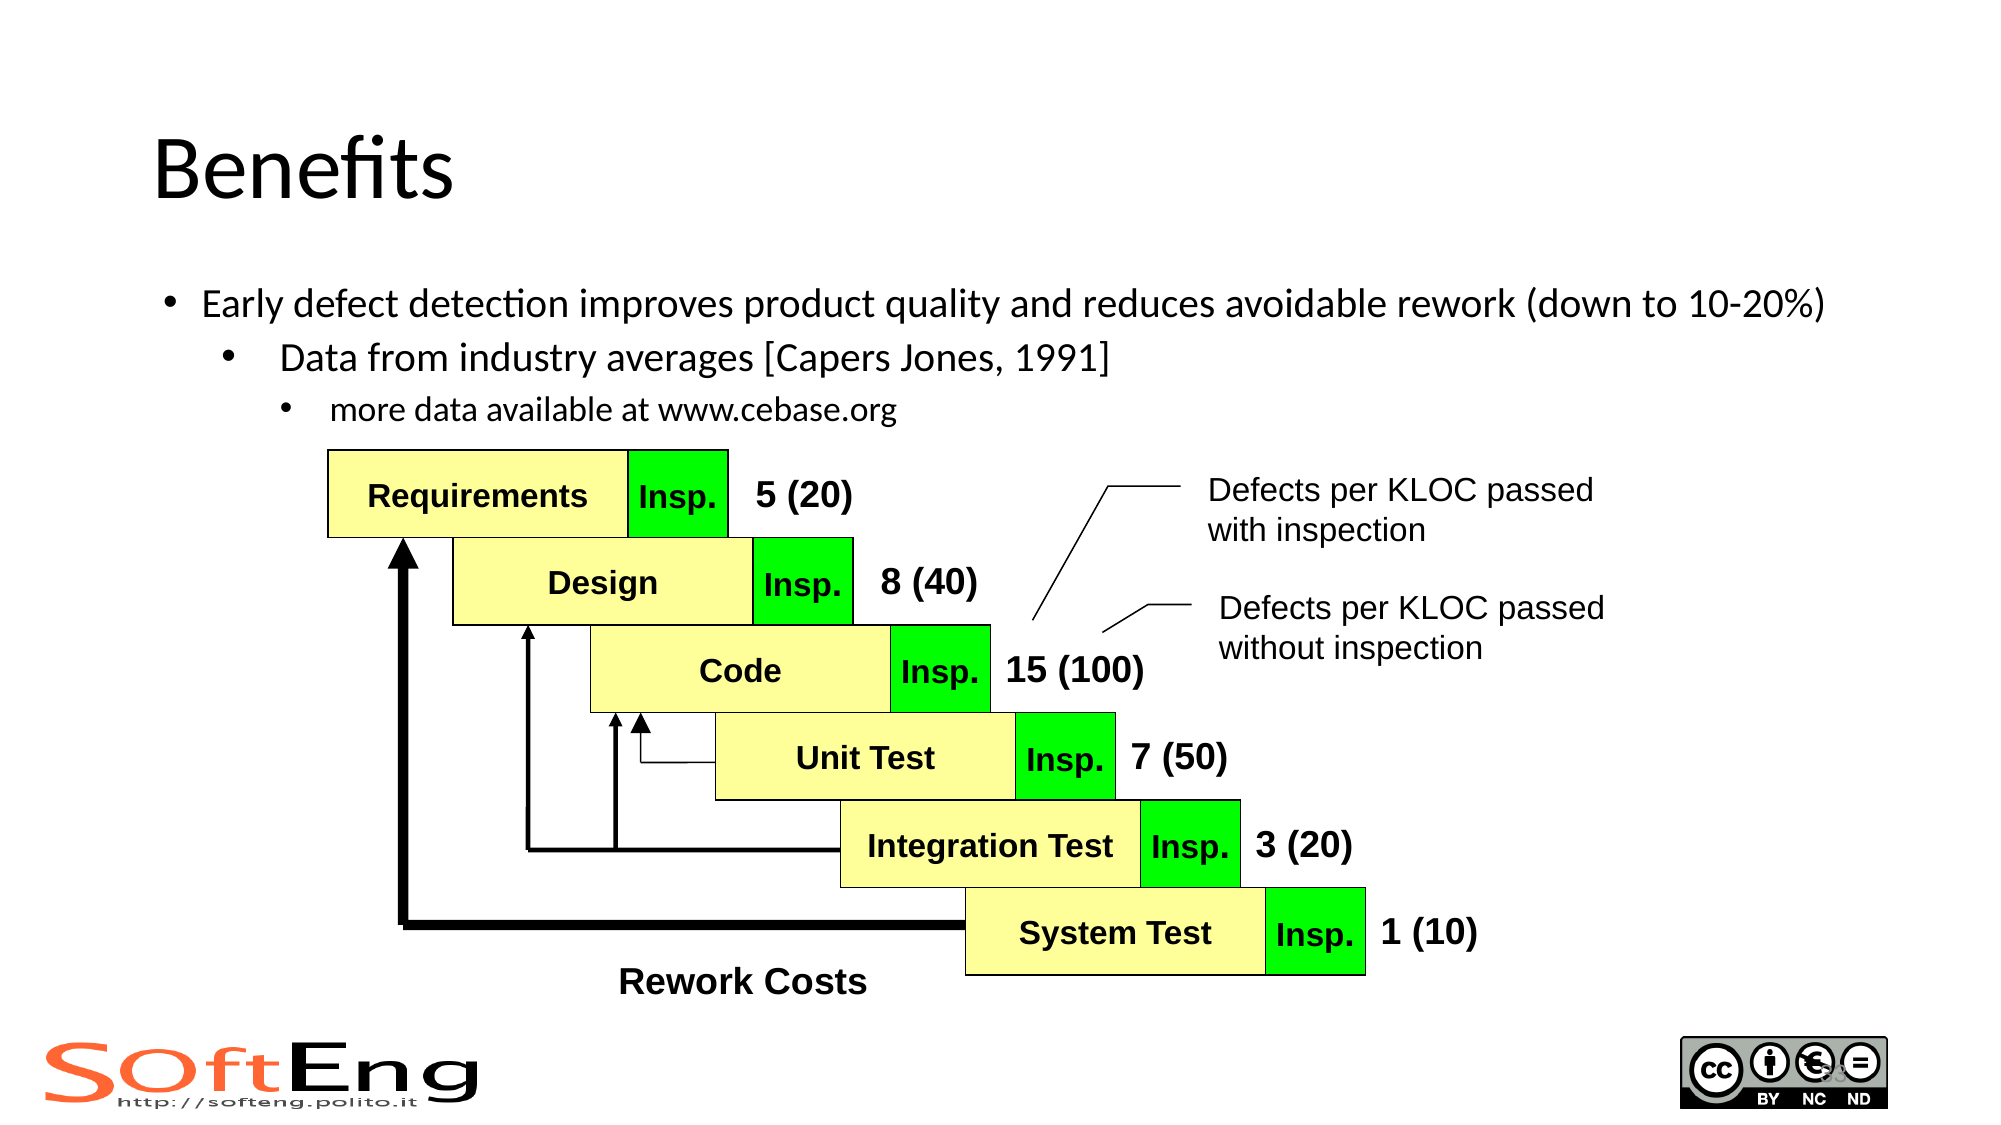

# Benefits
Early defect detection improves product quality and reduces avoidable rework (down to 10-20%)
Data from industry averages [Capers Jones, 1991]
more data available at www.cebase.org
Requirements
Insp.
5 (20)
Defects per KLOC passed with inspection

Design
Insp.
8 (40)
Defects per KLOC passed without inspection

Code
Insp.
15 (100)

Unit Test
Insp.
7 (50)

Integration Test
Insp.
3 (20)

System Test
Insp.
1 (10)

Rework Costs
33